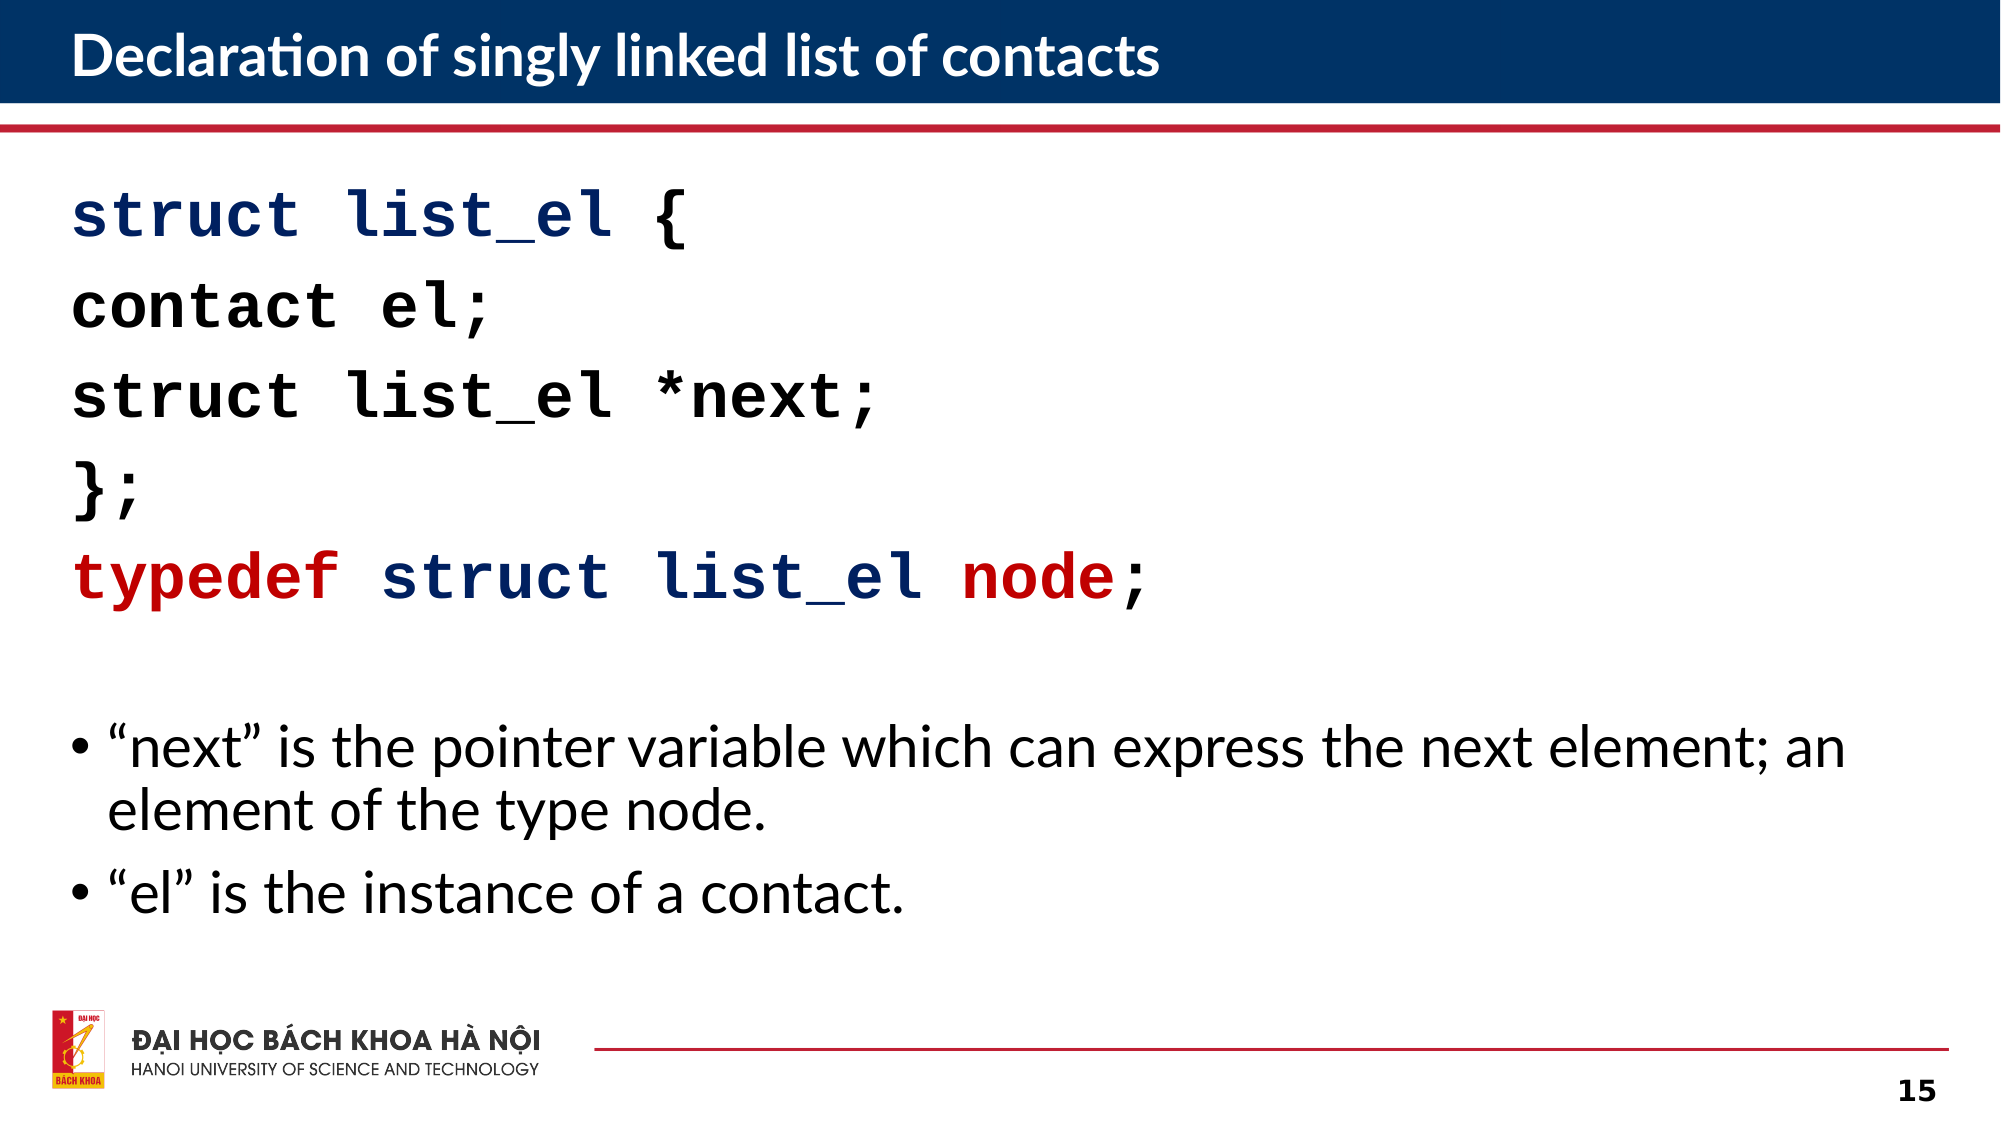

# Declaration of singly linked list of contacts
struct list_el {
contact el;
struct list_el *next;
};
typedef struct list_el node;

“next” is the pointer variable which can express the next element; an element of the type node.
“el” is the instance of a contact.
15